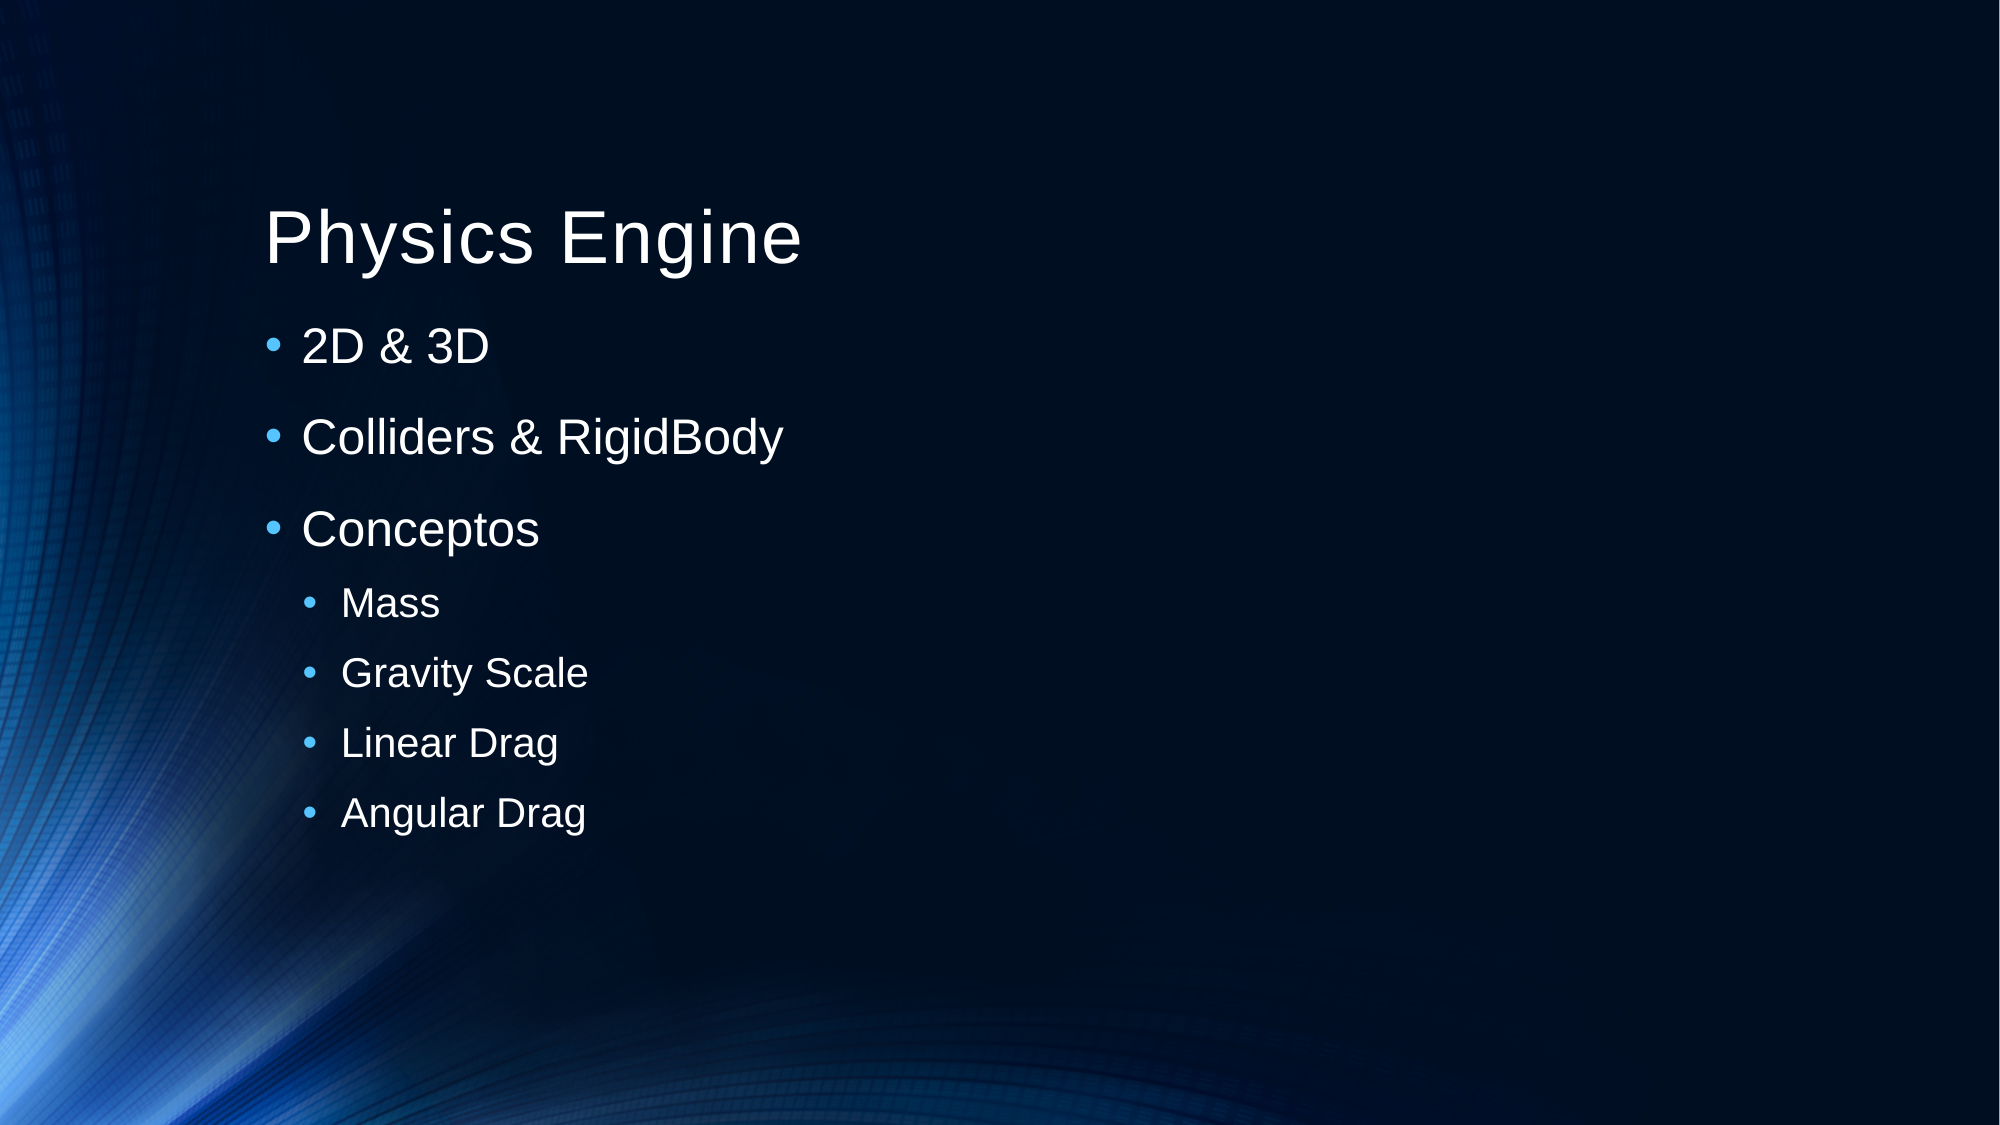

# Physics Engine
2D & 3D
Colliders & RigidBody
Conceptos
Mass
Gravity Scale
Linear Drag
Angular Drag